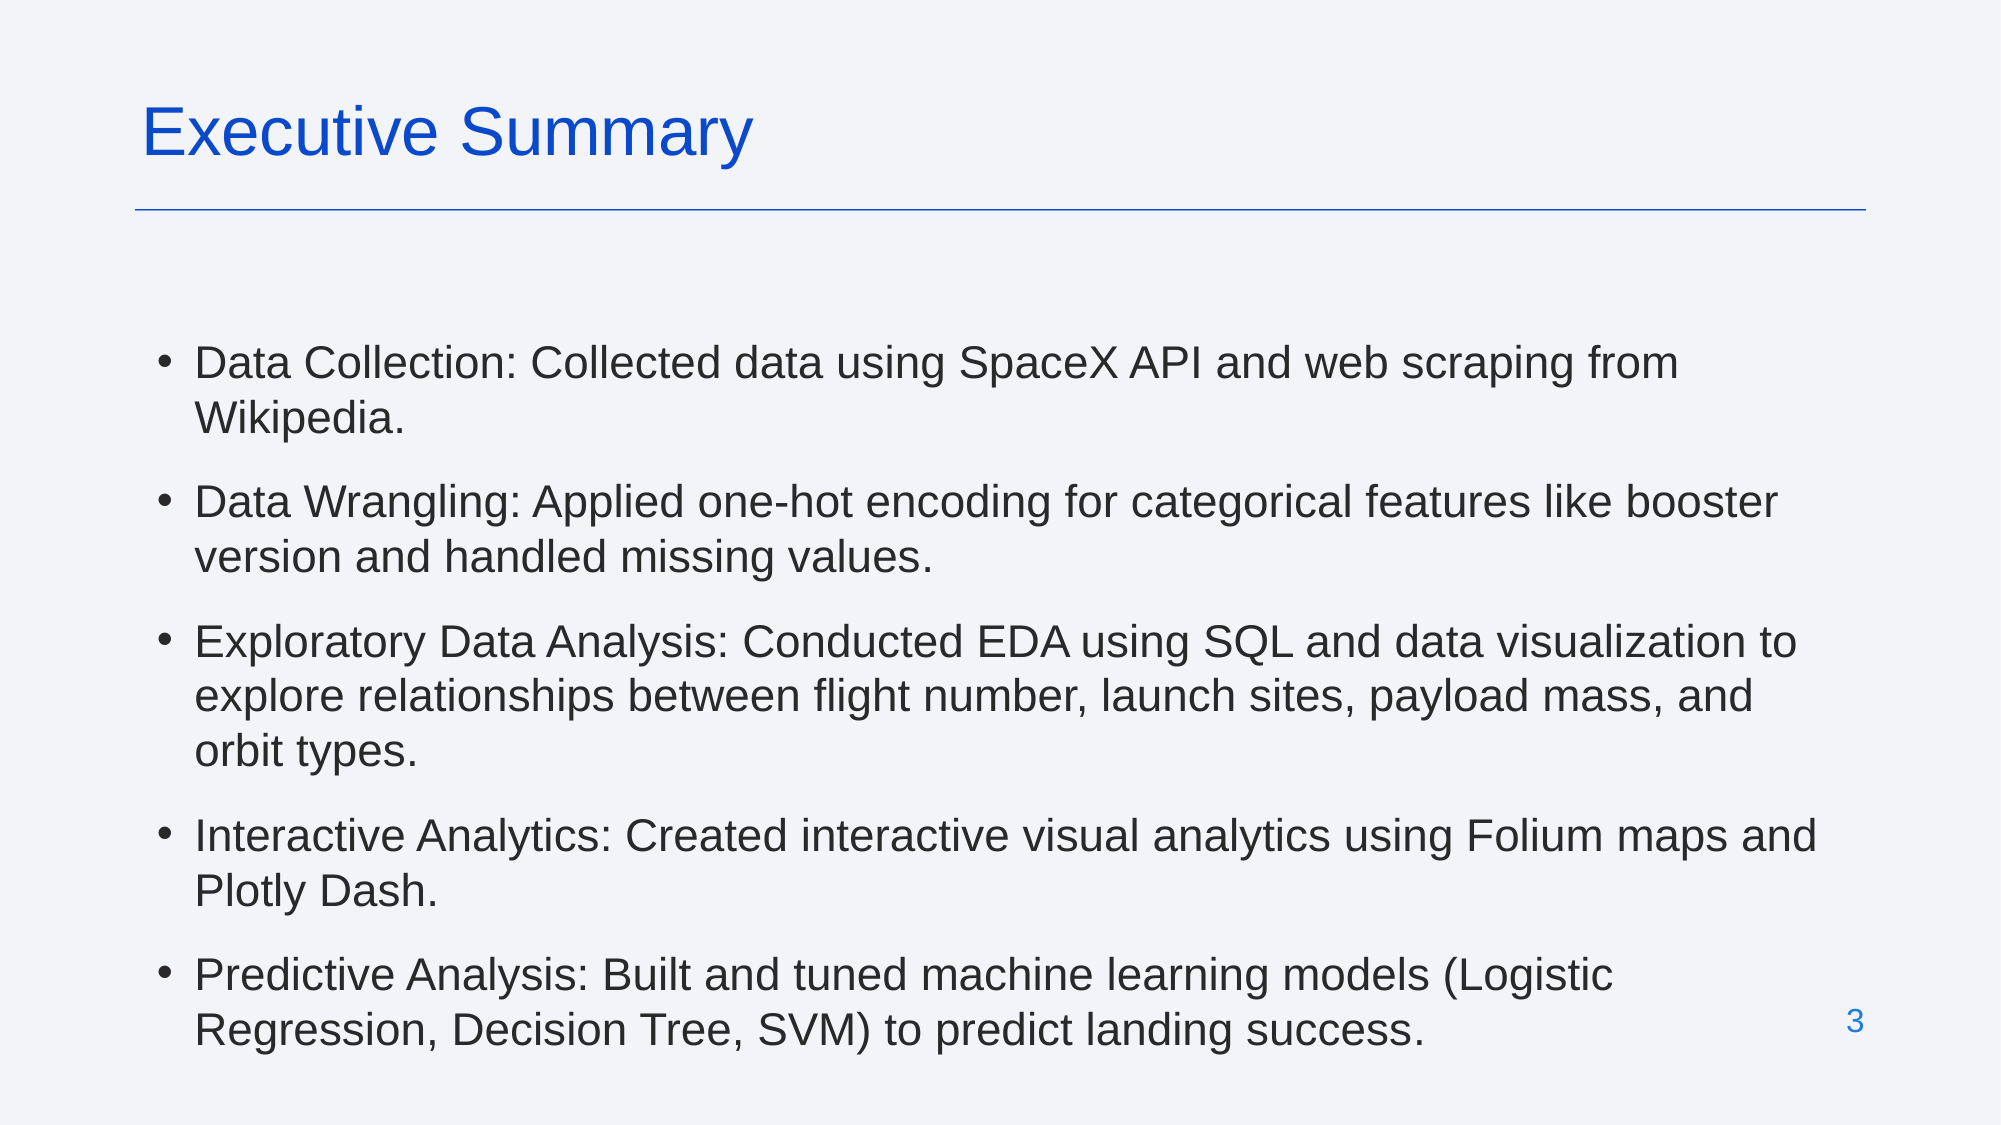

Executive Summary

Data Collection: Collected data using SpaceX API and web scraping from Wikipedia​​.
Data Wrangling: Applied one-hot encoding for categorical features like booster version and handled missing values​.
Exploratory Data Analysis: Conducted EDA using SQL and data visualization to explore relationships between flight number, launch sites, payload mass, and orbit types​​.
Interactive Analytics: Created interactive visual analytics using Folium maps and Plotly Dash​​.
Predictive Analysis: Built and tuned machine learning models (Logistic Regression, Decision Tree, SVM) to predict landing success​.
3